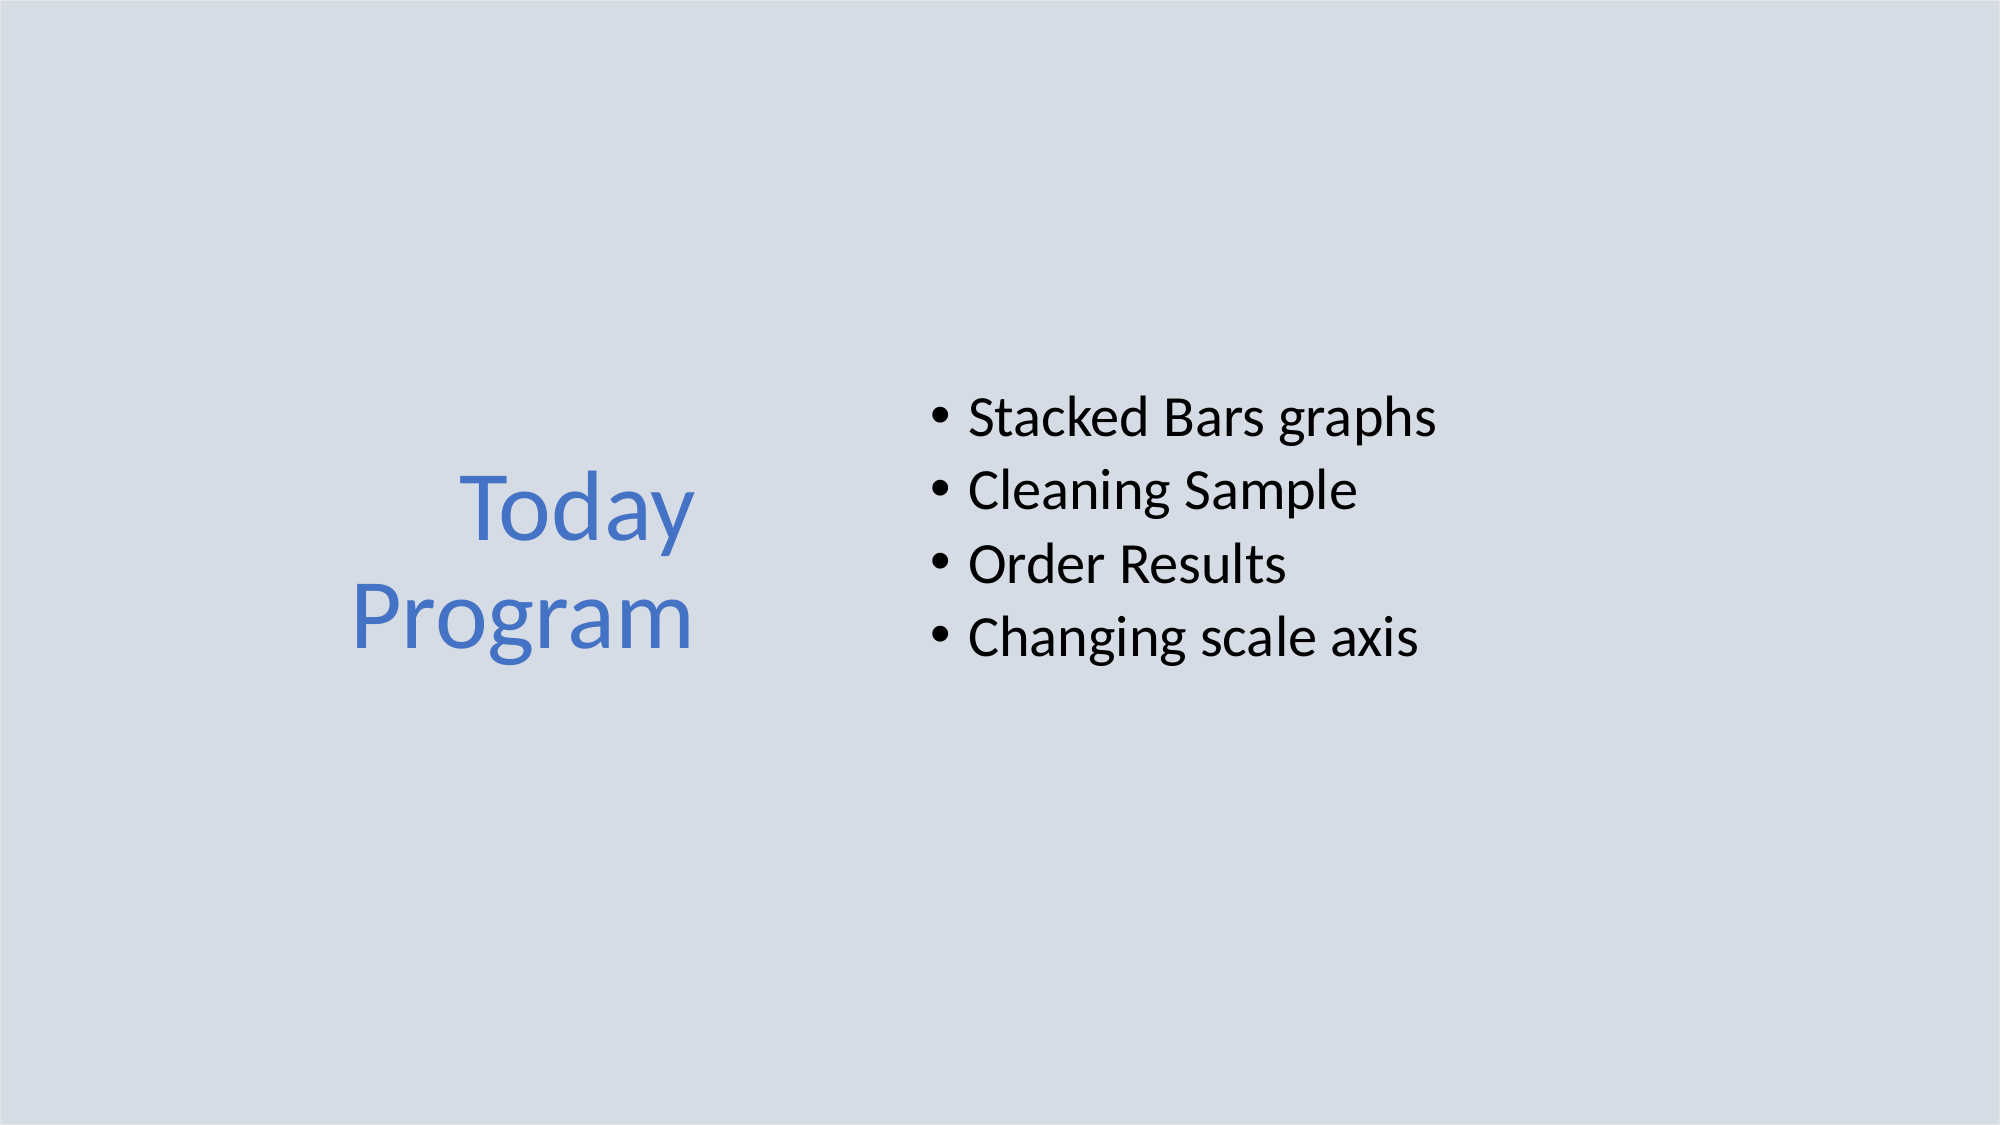

Stacked Bars graphs
Cleaning Sample
Order Results
Changing scale axis

# Today Program